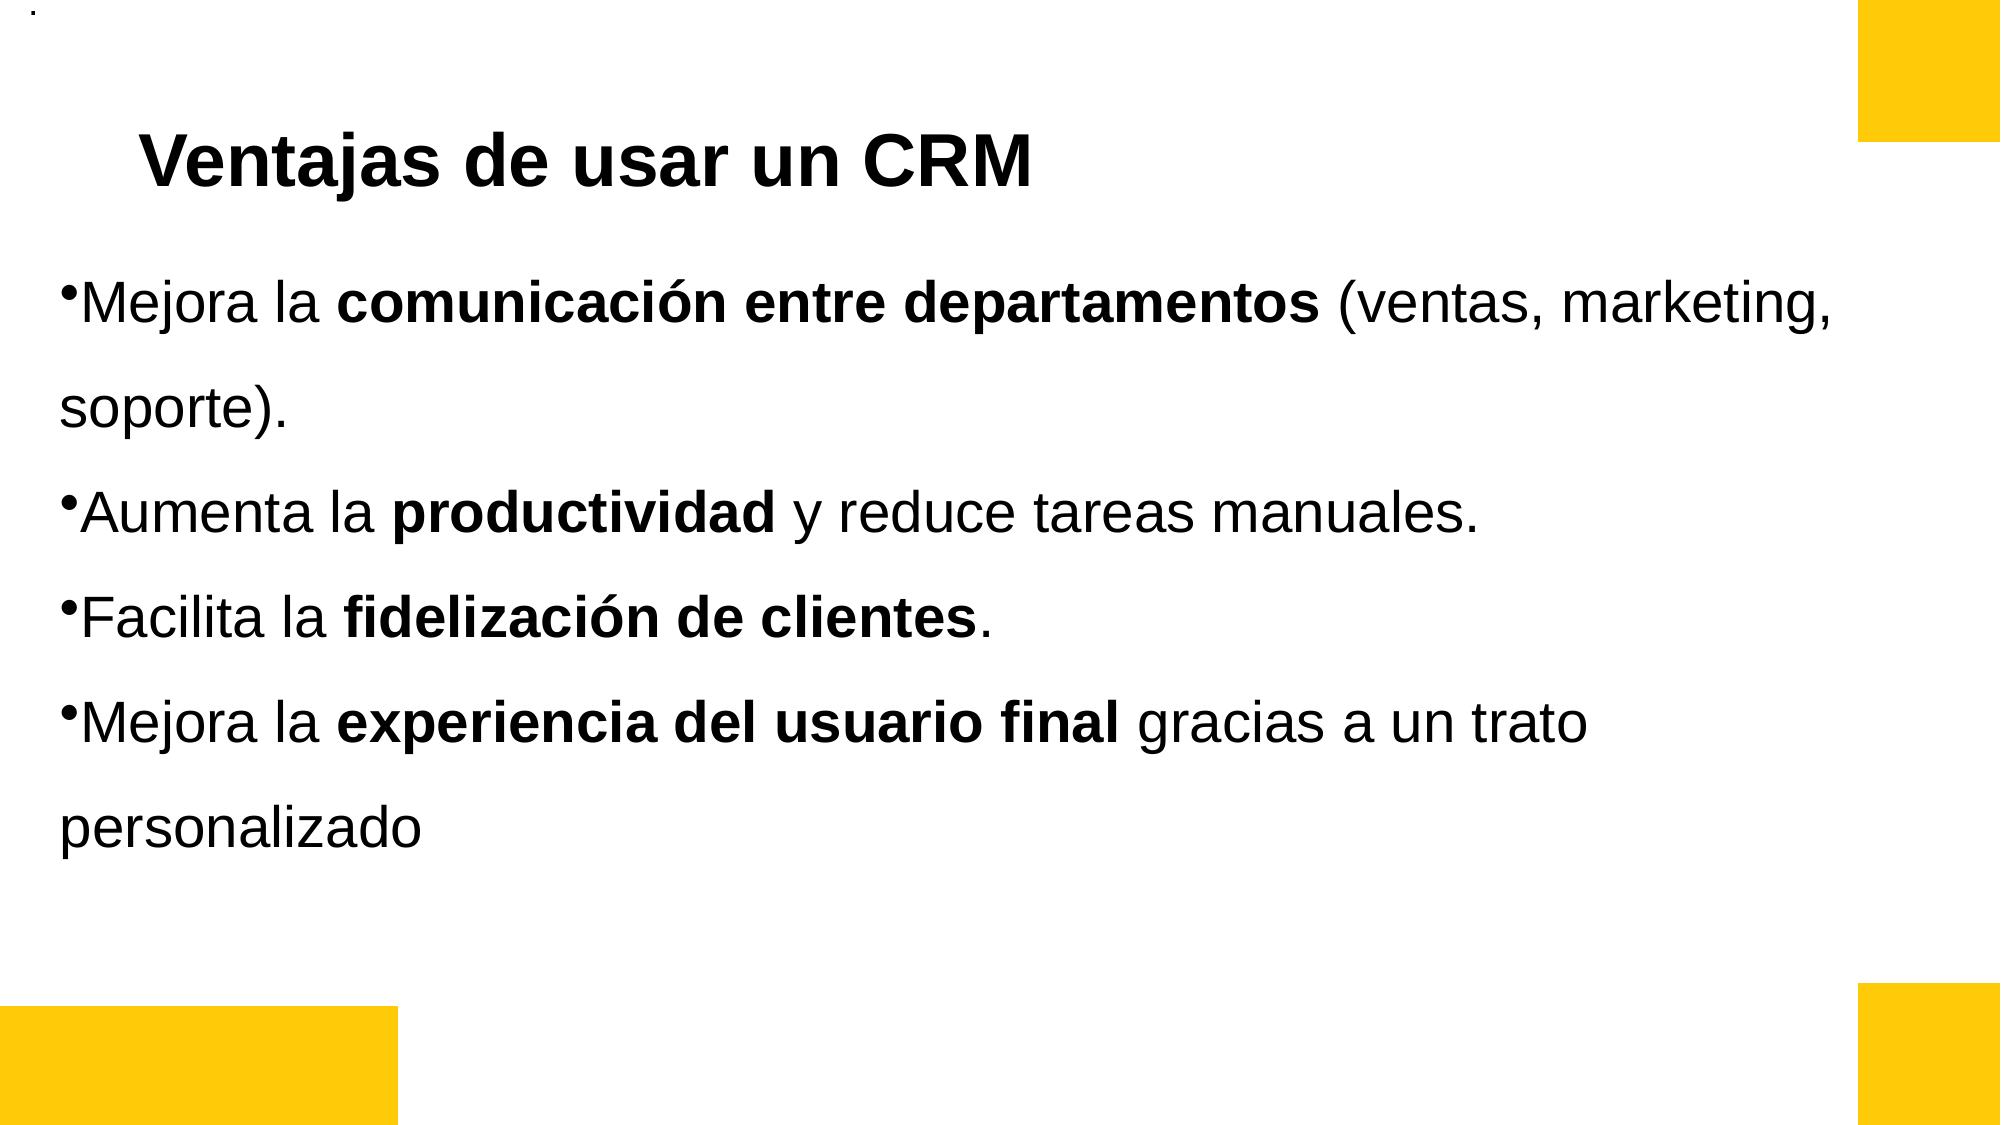

.
# Ventajas de usar un CRM

Mejora la comunicación entre departamentos (ventas, marketing, soporte).
Aumenta la productividad y reduce tareas manuales.
Facilita la fidelización de clientes.
Mejora la experiencia del usuario final gracias a un trato personalizado